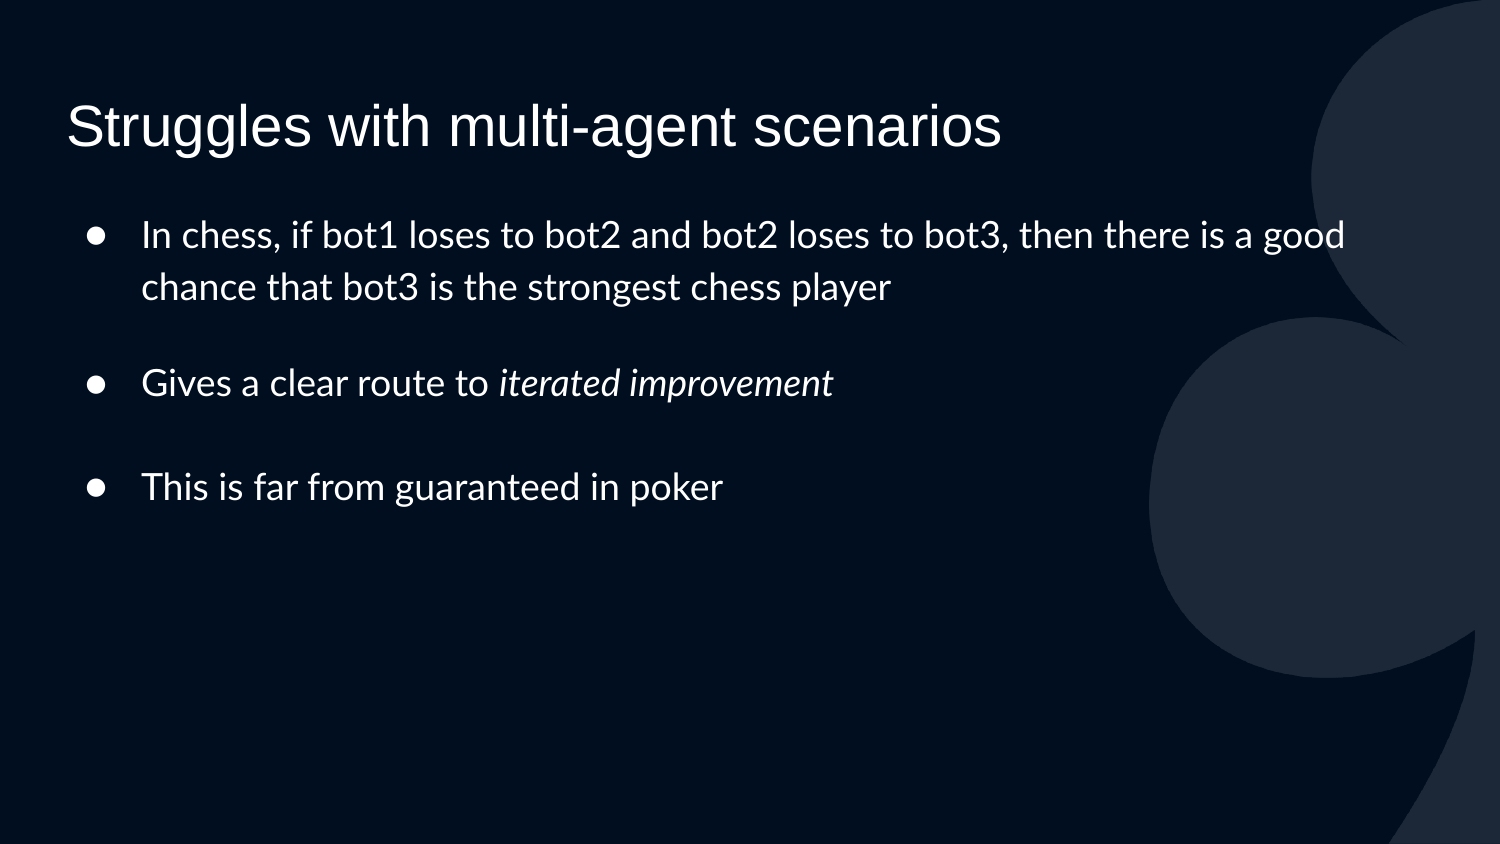

# Struggles with multi-agent scenarios
In chess, if bot1 loses to bot2 and bot2 loses to bot3, then there is a good chance that bot3 is the strongest chess player
Gives a clear route to iterated improvement
This is far from guaranteed in poker